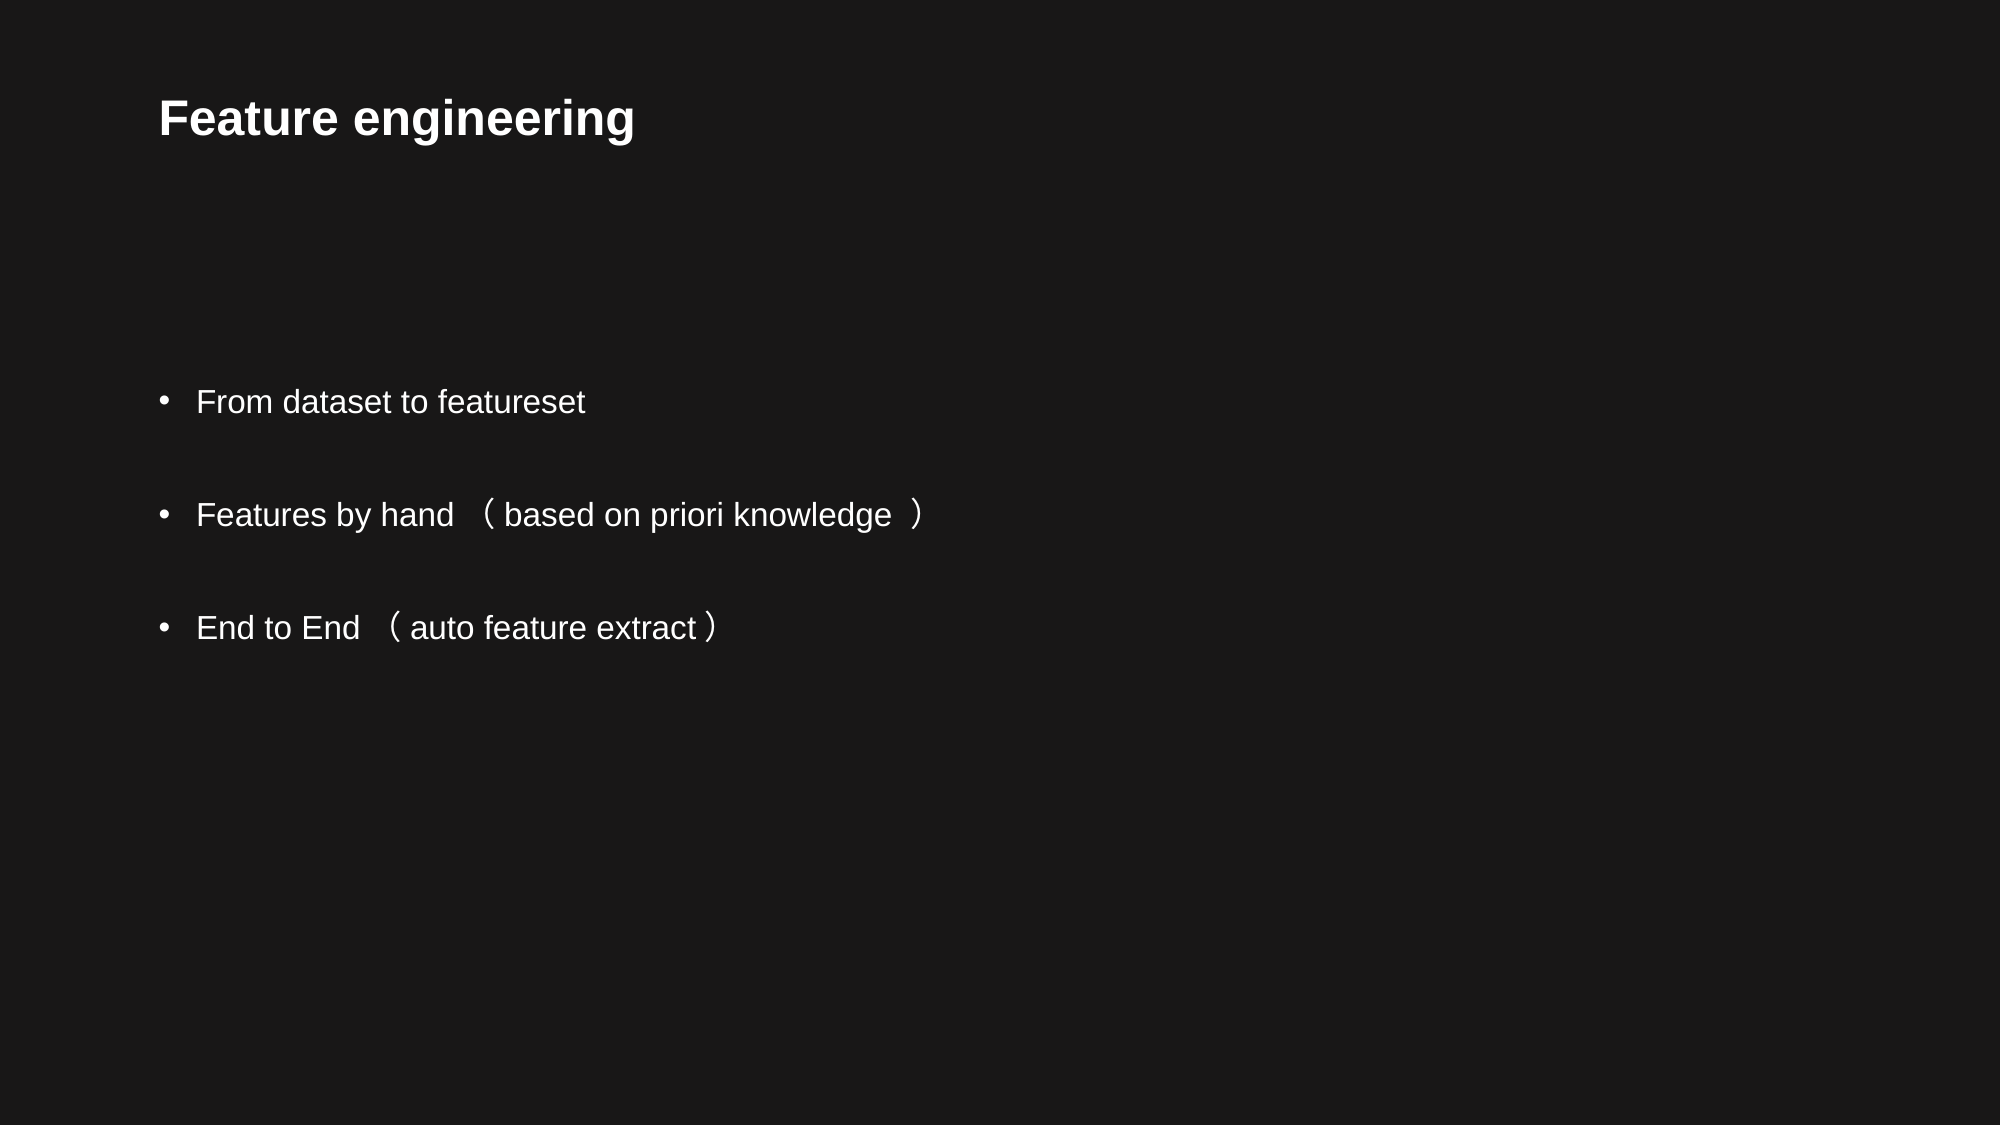

# Feature engineering
From dataset to featureset

Features by hand（based on priori knowledge ）

End to End（auto feature extract）